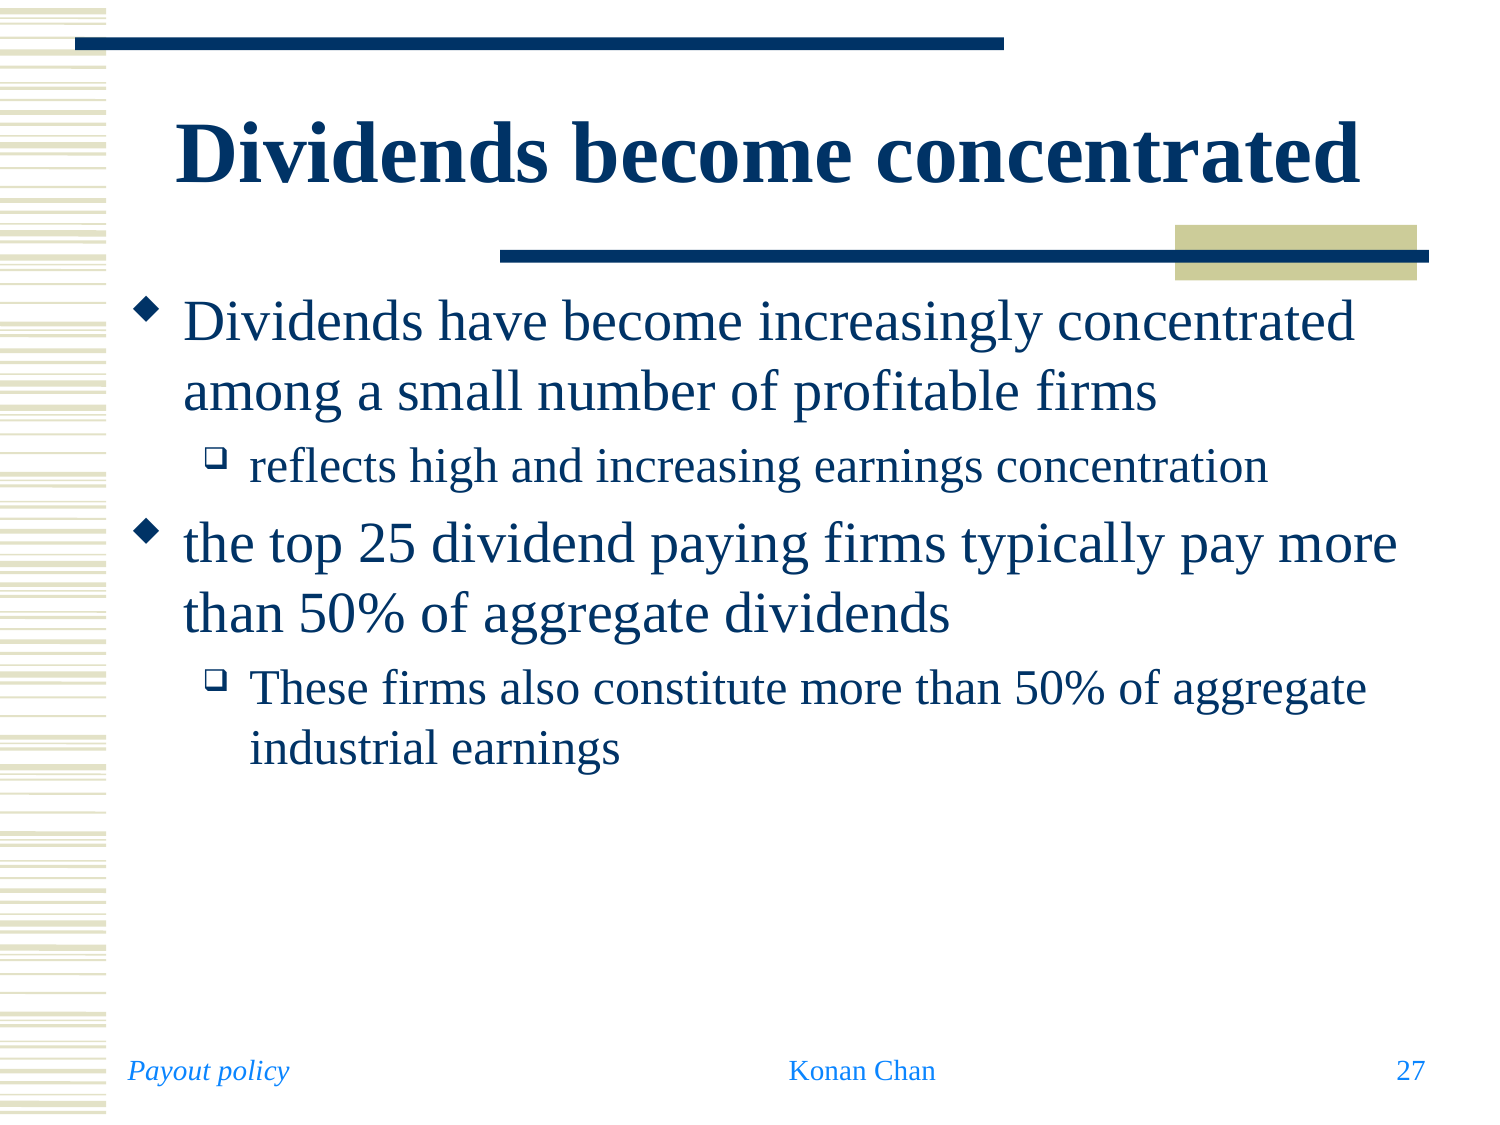

# Dividends become concentrated
Dividends have become increasingly concentrated among a small number of profitable firms
reflects high and increasing earnings concentration
the top 25 dividend paying firms typically pay more than 50% of aggregate dividends
These firms also constitute more than 50% of aggregate industrial earnings
Payout policy
Konan Chan
27